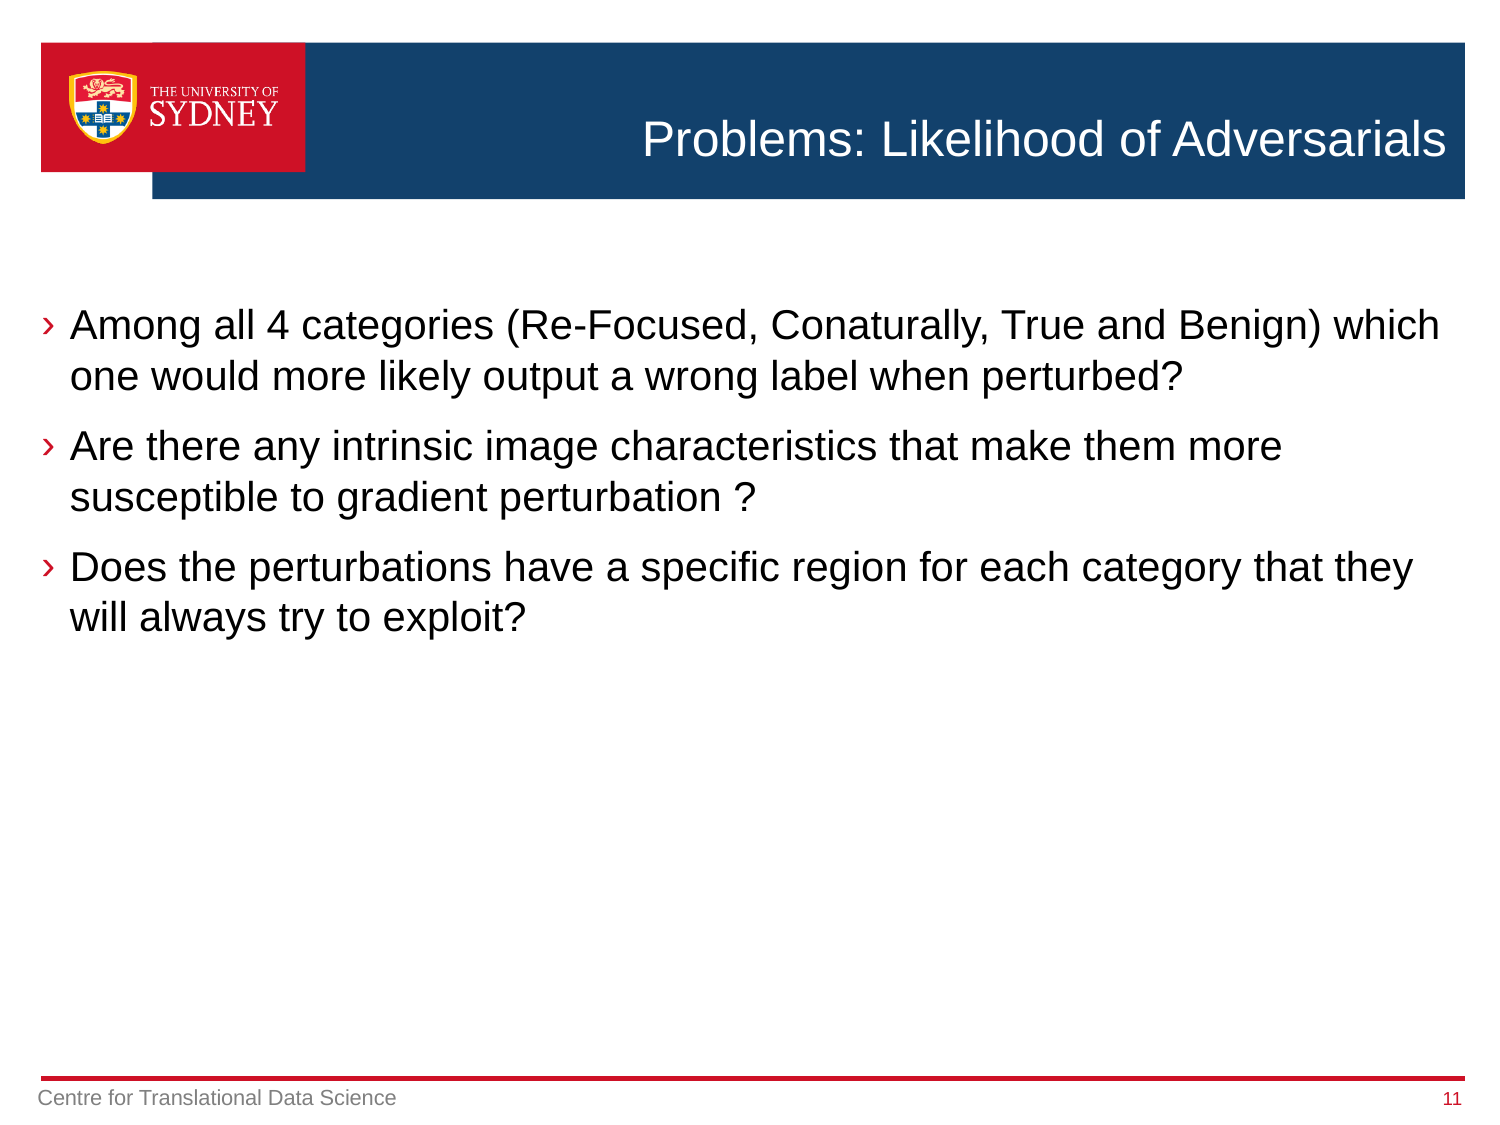

# Problems: Likelihood of Adversarials

Among all 4 categories (Re-Focused, Conaturally, True and Benign) which one would more likely output a wrong label when perturbed?
Are there any intrinsic image characteristics that make them more susceptible to gradient perturbation ?
Does the perturbations have a specific region for each category that they will always try to exploit?

11